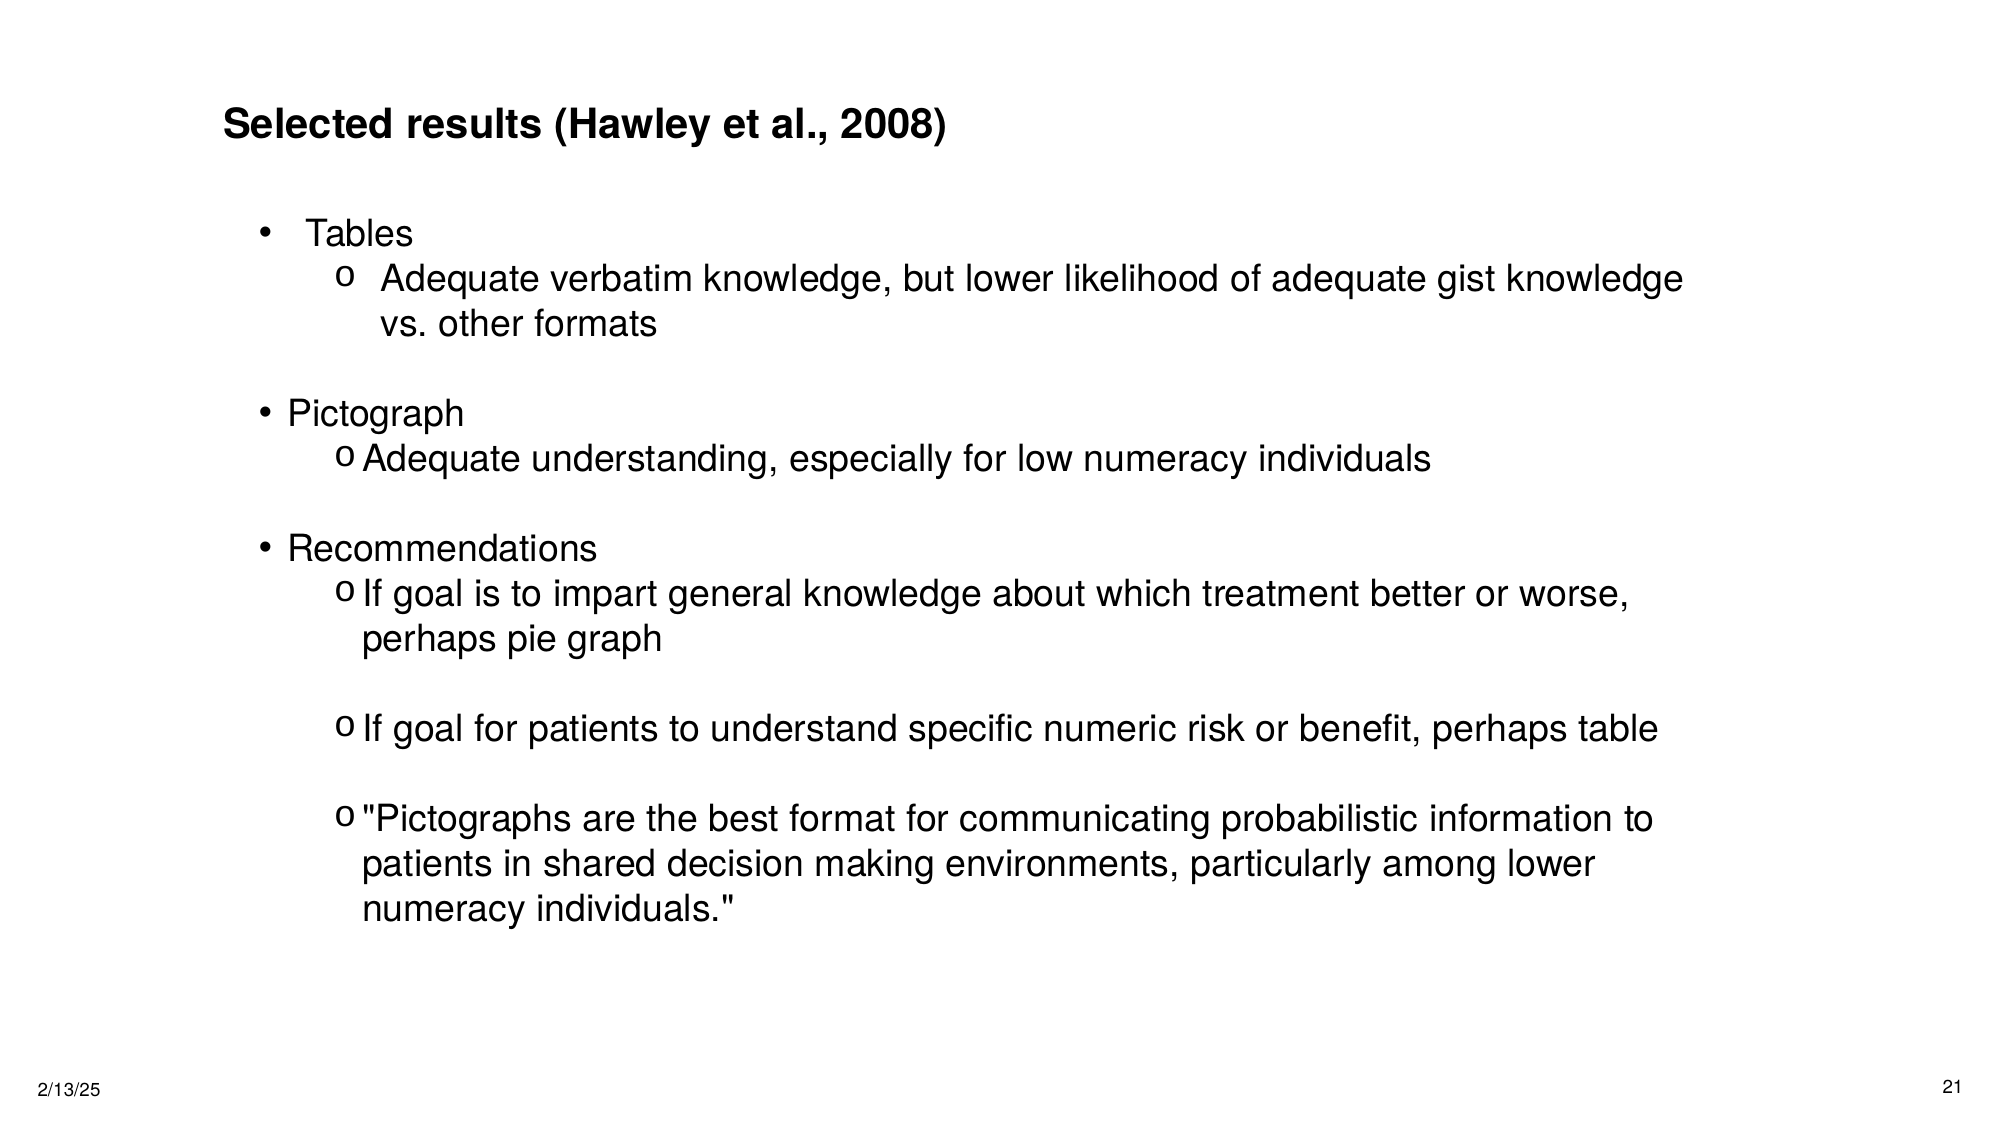

Selected results (Hawley et al., 2008)
Tables
Adequate verbatim knowledge, but lower likelihood of adequate gist knowledge vs. other formats

Pictograph
Adequate understanding, especially for low numeracy individuals

Recommendations
If goal is to impart general knowledge about which treatment better or worse, perhaps pie graph

If goal for patients to understand specific numeric risk or benefit, perhaps table

"Pictographs are the best format for communicating probabilistic information to patients in shared decision making environments, particularly among lower numeracy individuals."
2/13/25

21